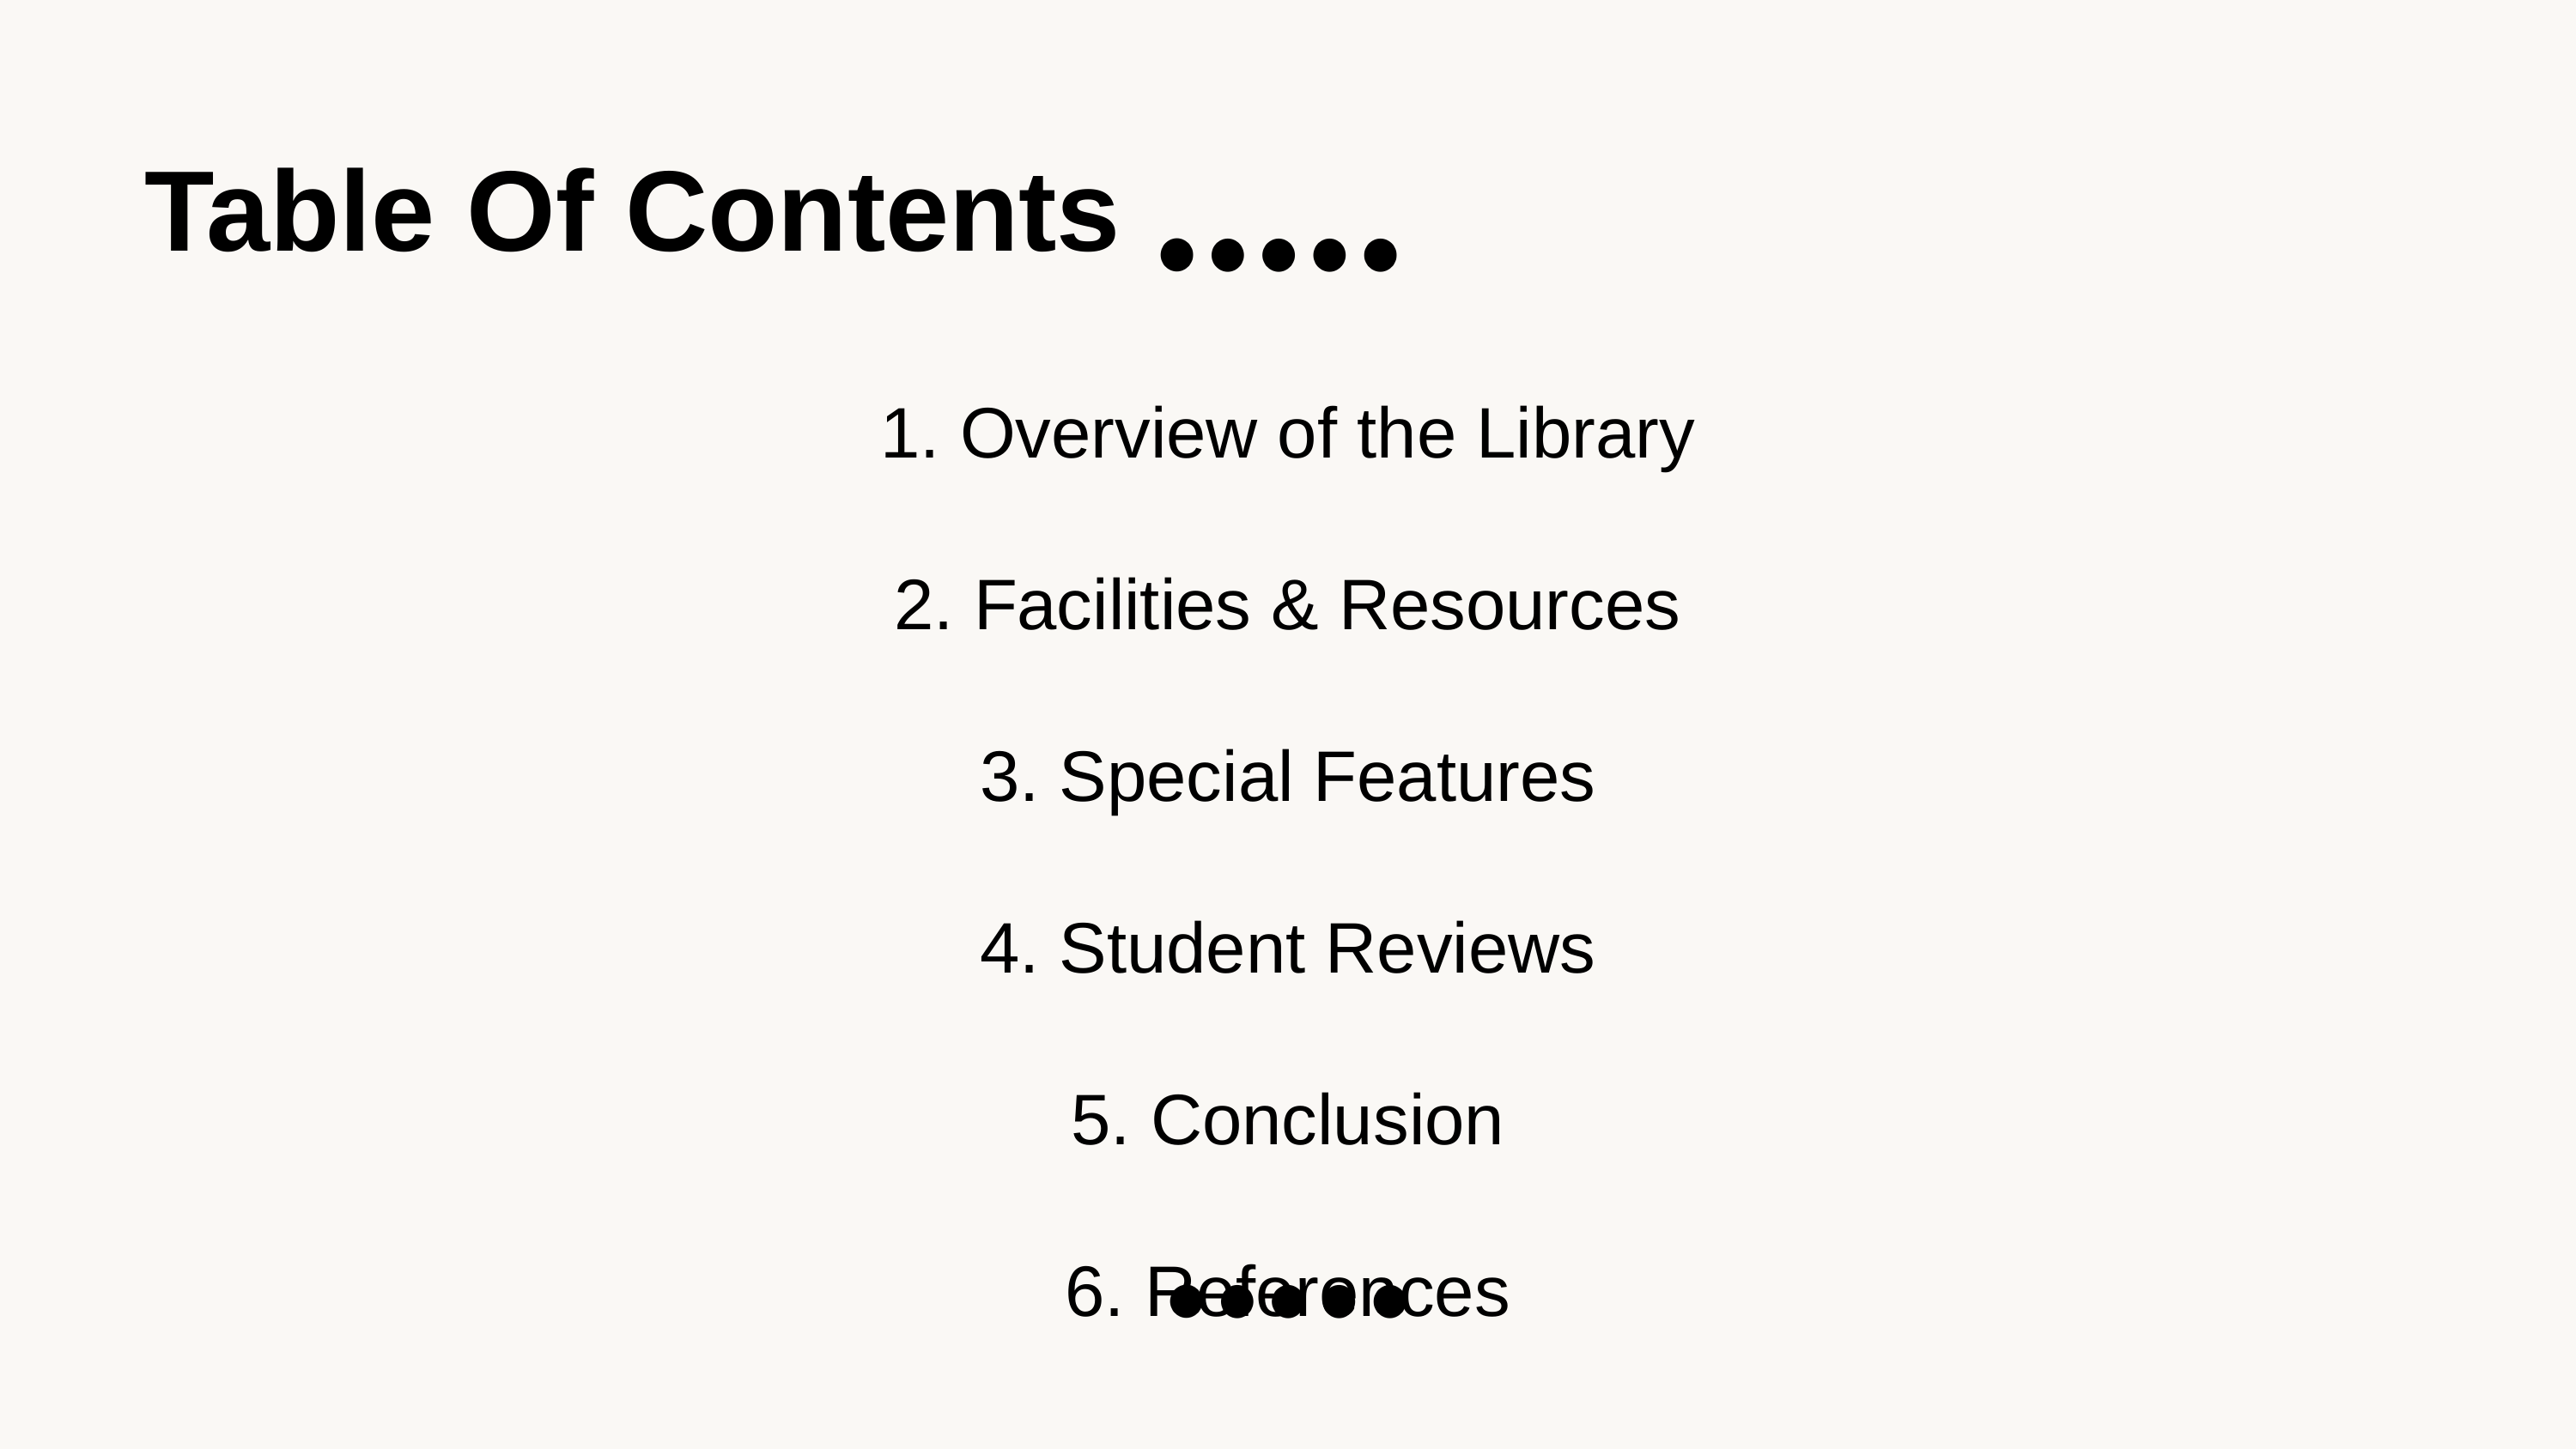

Table Of Contents

1. Overview of the Library
2. Facilities & Resources
3. Special Features
4. Student Reviews
5. Conclusion
6. References